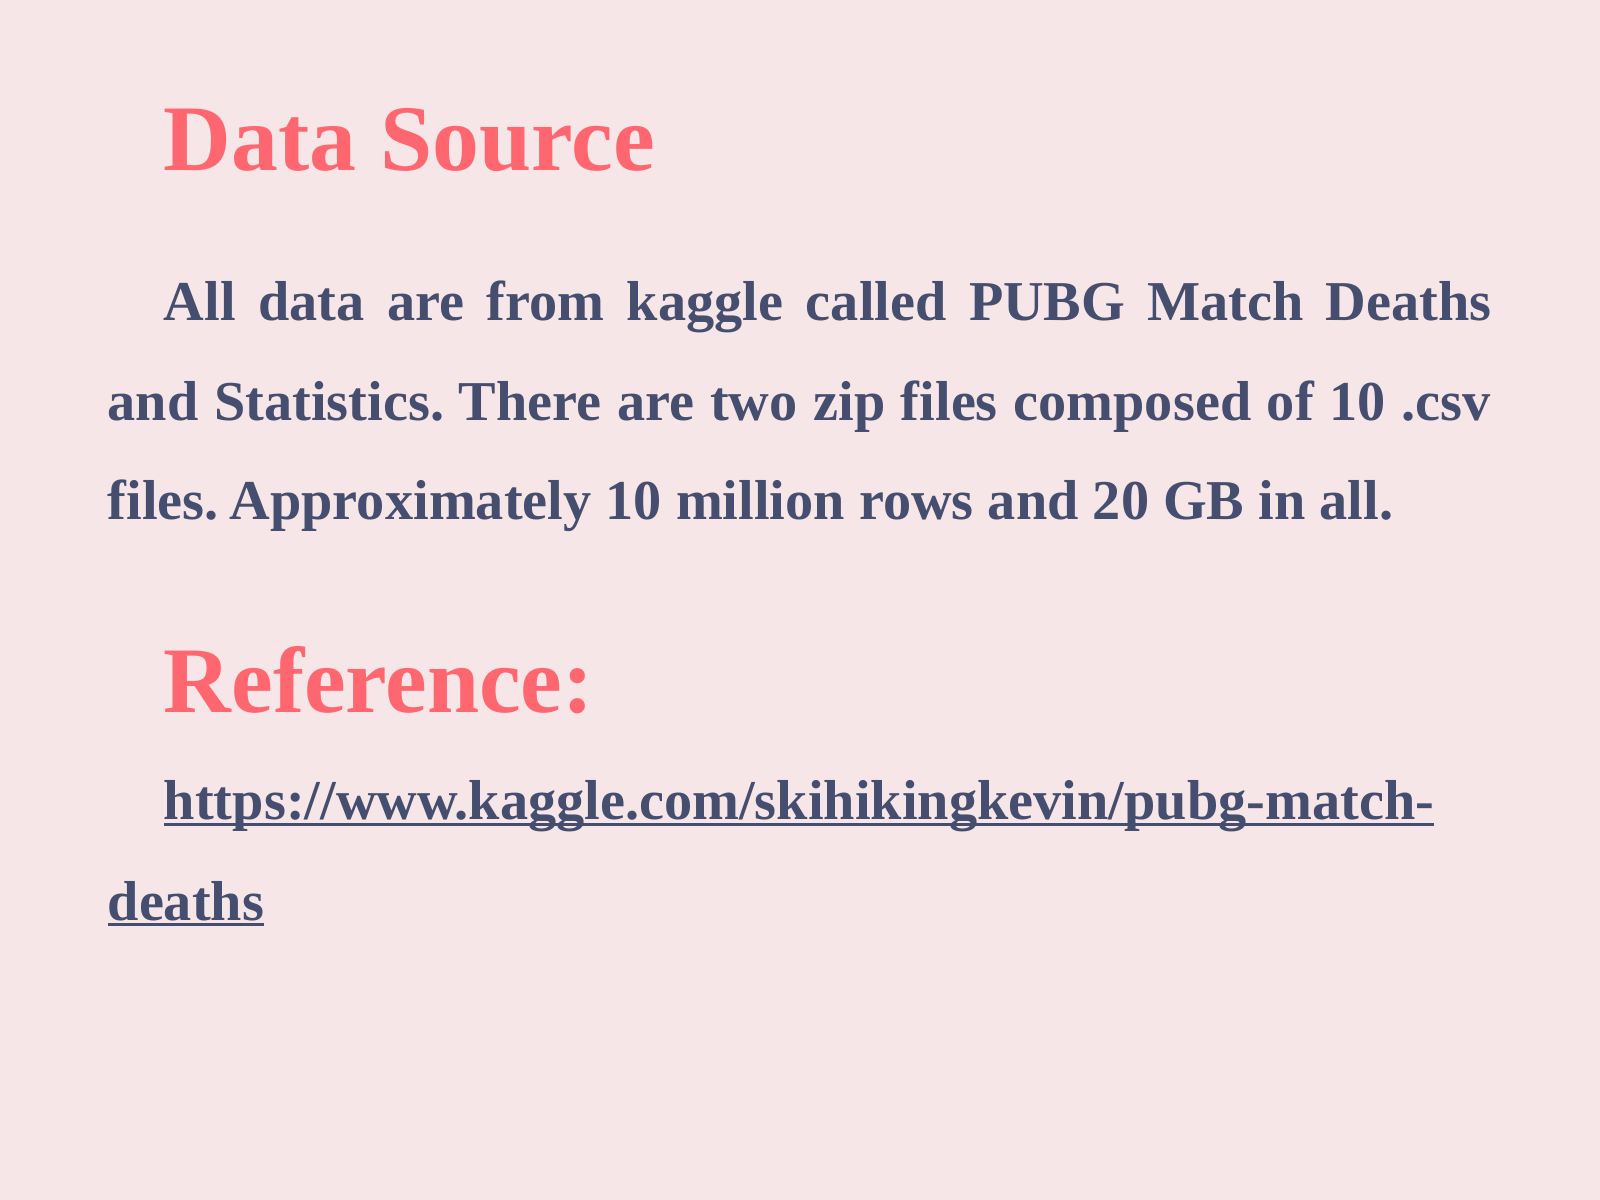

Data Source

All data are from kaggle called PUBG Match Deaths and Statistics. There are two zip files composed of 10 .csv files. Approximately 10 million rows and 20 GB in all.

Reference:
https://www.kaggle.com/skihikingkevin/pubg-match-deaths